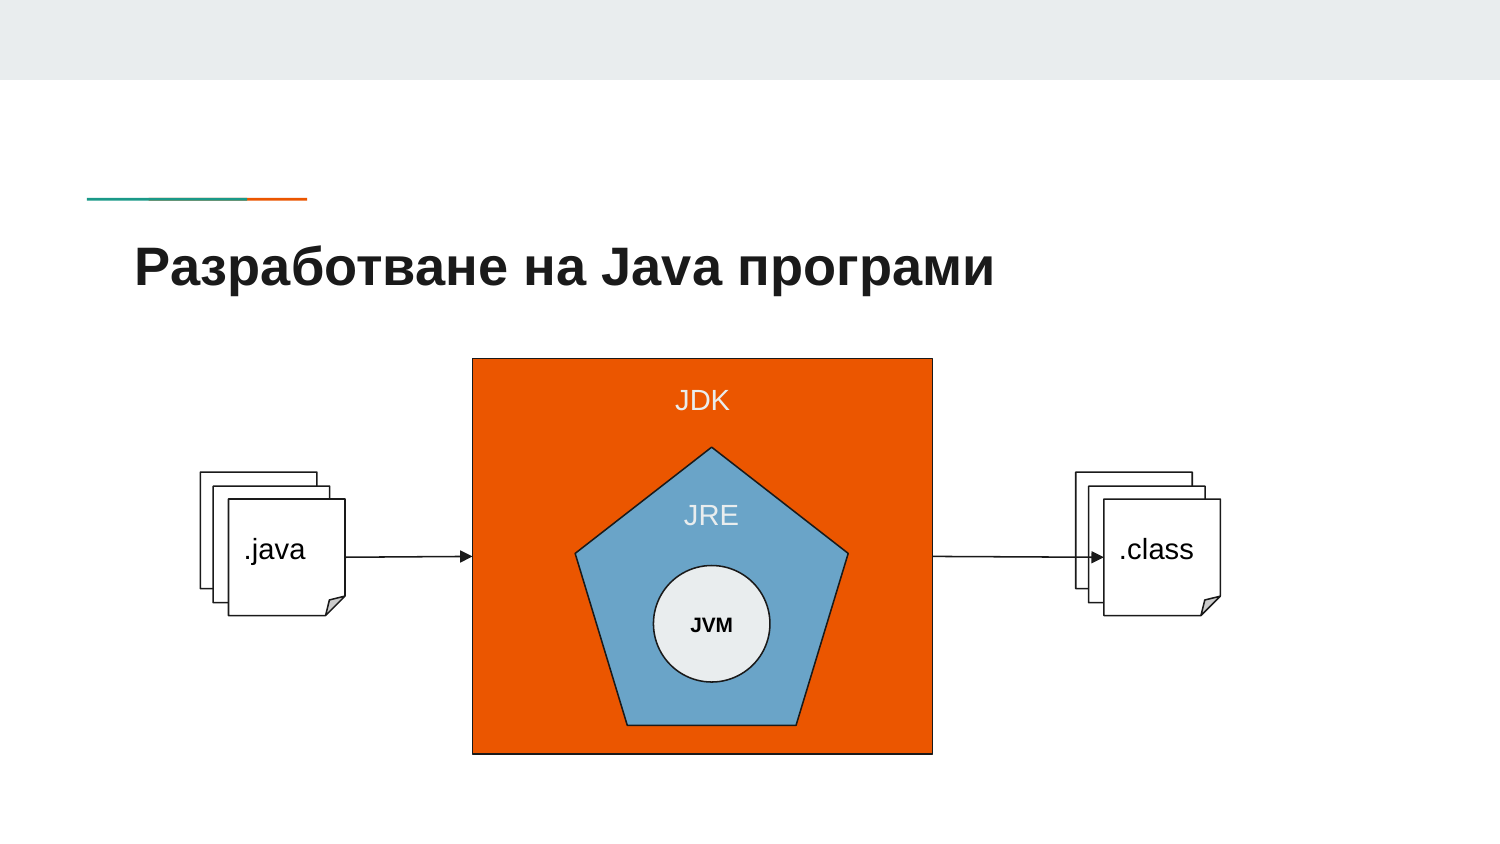

# Разработване на Java програми
JDK

JRE

.java
.java
.java
.java
.java
.class
JVM